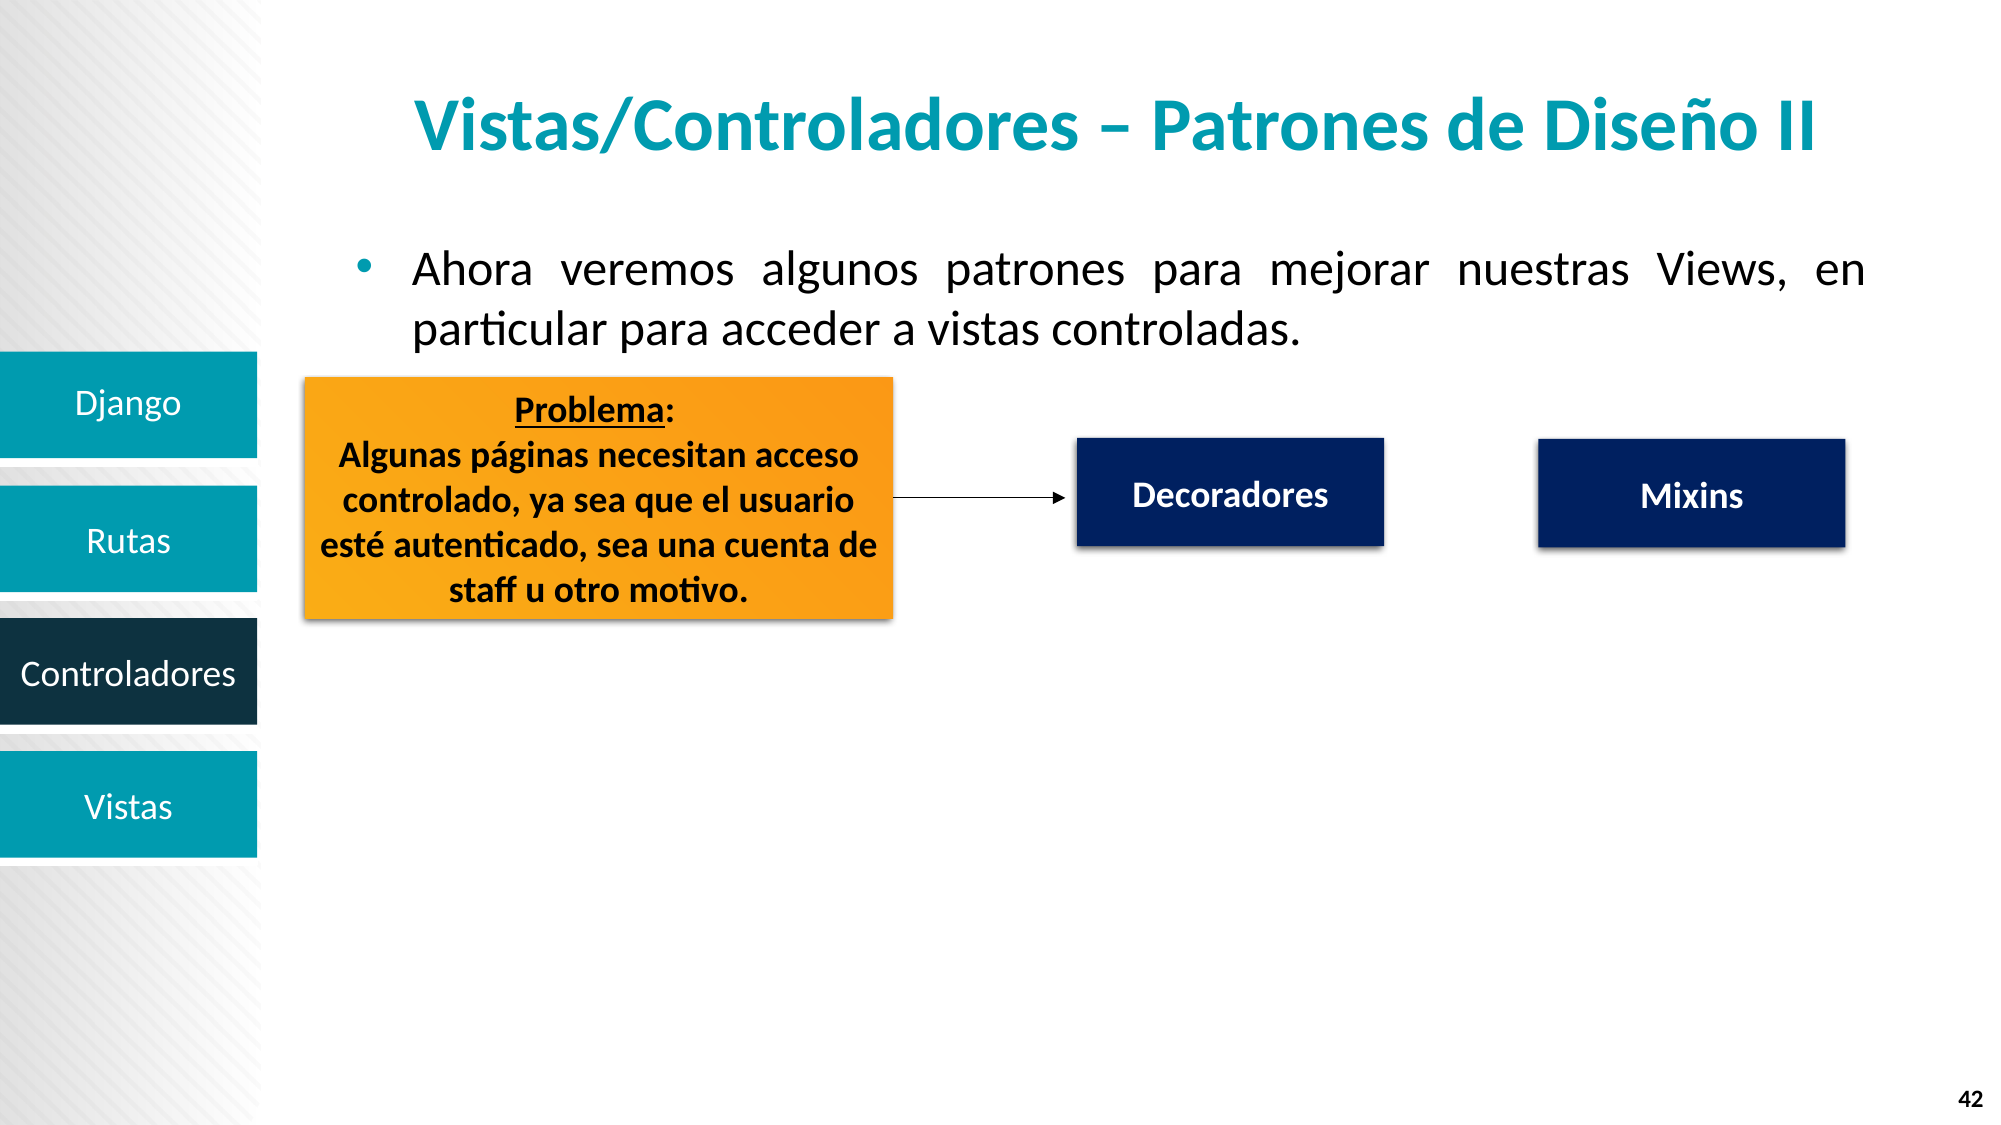

# Vistas/Controladores – Patrones de Diseño II
Ahora veremos algunos patrones para mejorar nuestras Views, en particular para acceder a vistas controladas.
Django
Problema:
Algunas páginas necesitan acceso controlado, ya sea que el usuario esté autenticado, sea una cuenta de staff u otro motivo.
Decoradores
Mixins
42